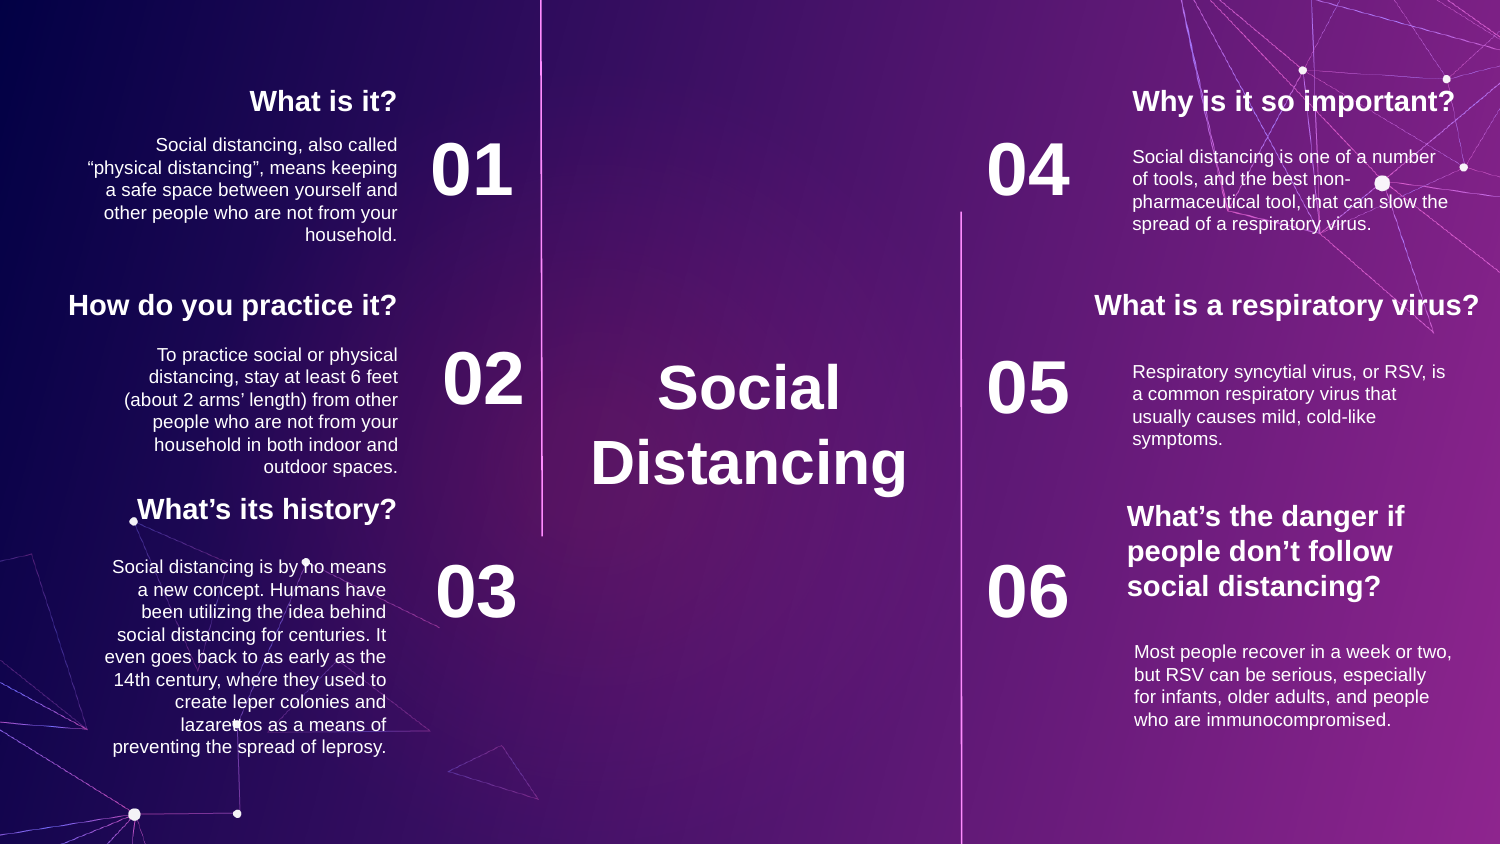

What is it?
Why is it so important?
Social distancing, also called “physical distancing”, means keeping a safe space between yourself and other people who are not from your household.
01
04
Social distancing is one of a number of tools, and the best non-pharmaceutical tool, that can slow the spread of a respiratory virus.
How do you practice it?
What is a respiratory virus?
To practice social or physical distancing, stay at least 6 feet (about 2 arms’ length) from other people who are not from your household in both indoor and outdoor spaces.
02
05
# Social Distancing
Respiratory syncytial virus, or RSV, is a common respiratory virus that usually causes mild, cold-like symptoms.
What’s its history?
What’s the danger if people don’t follow social distancing?
Social distancing is by no means a new concept. Humans have been utilizing the idea behind social distancing for centuries. It even goes back to as early as the 14th century, where they used to create leper colonies and lazarettos as a means of preventing the spread of leprosy.
03
06
Most people recover in a week or two, but RSV can be serious, especially for infants, older adults, and people who are immunocompromised.